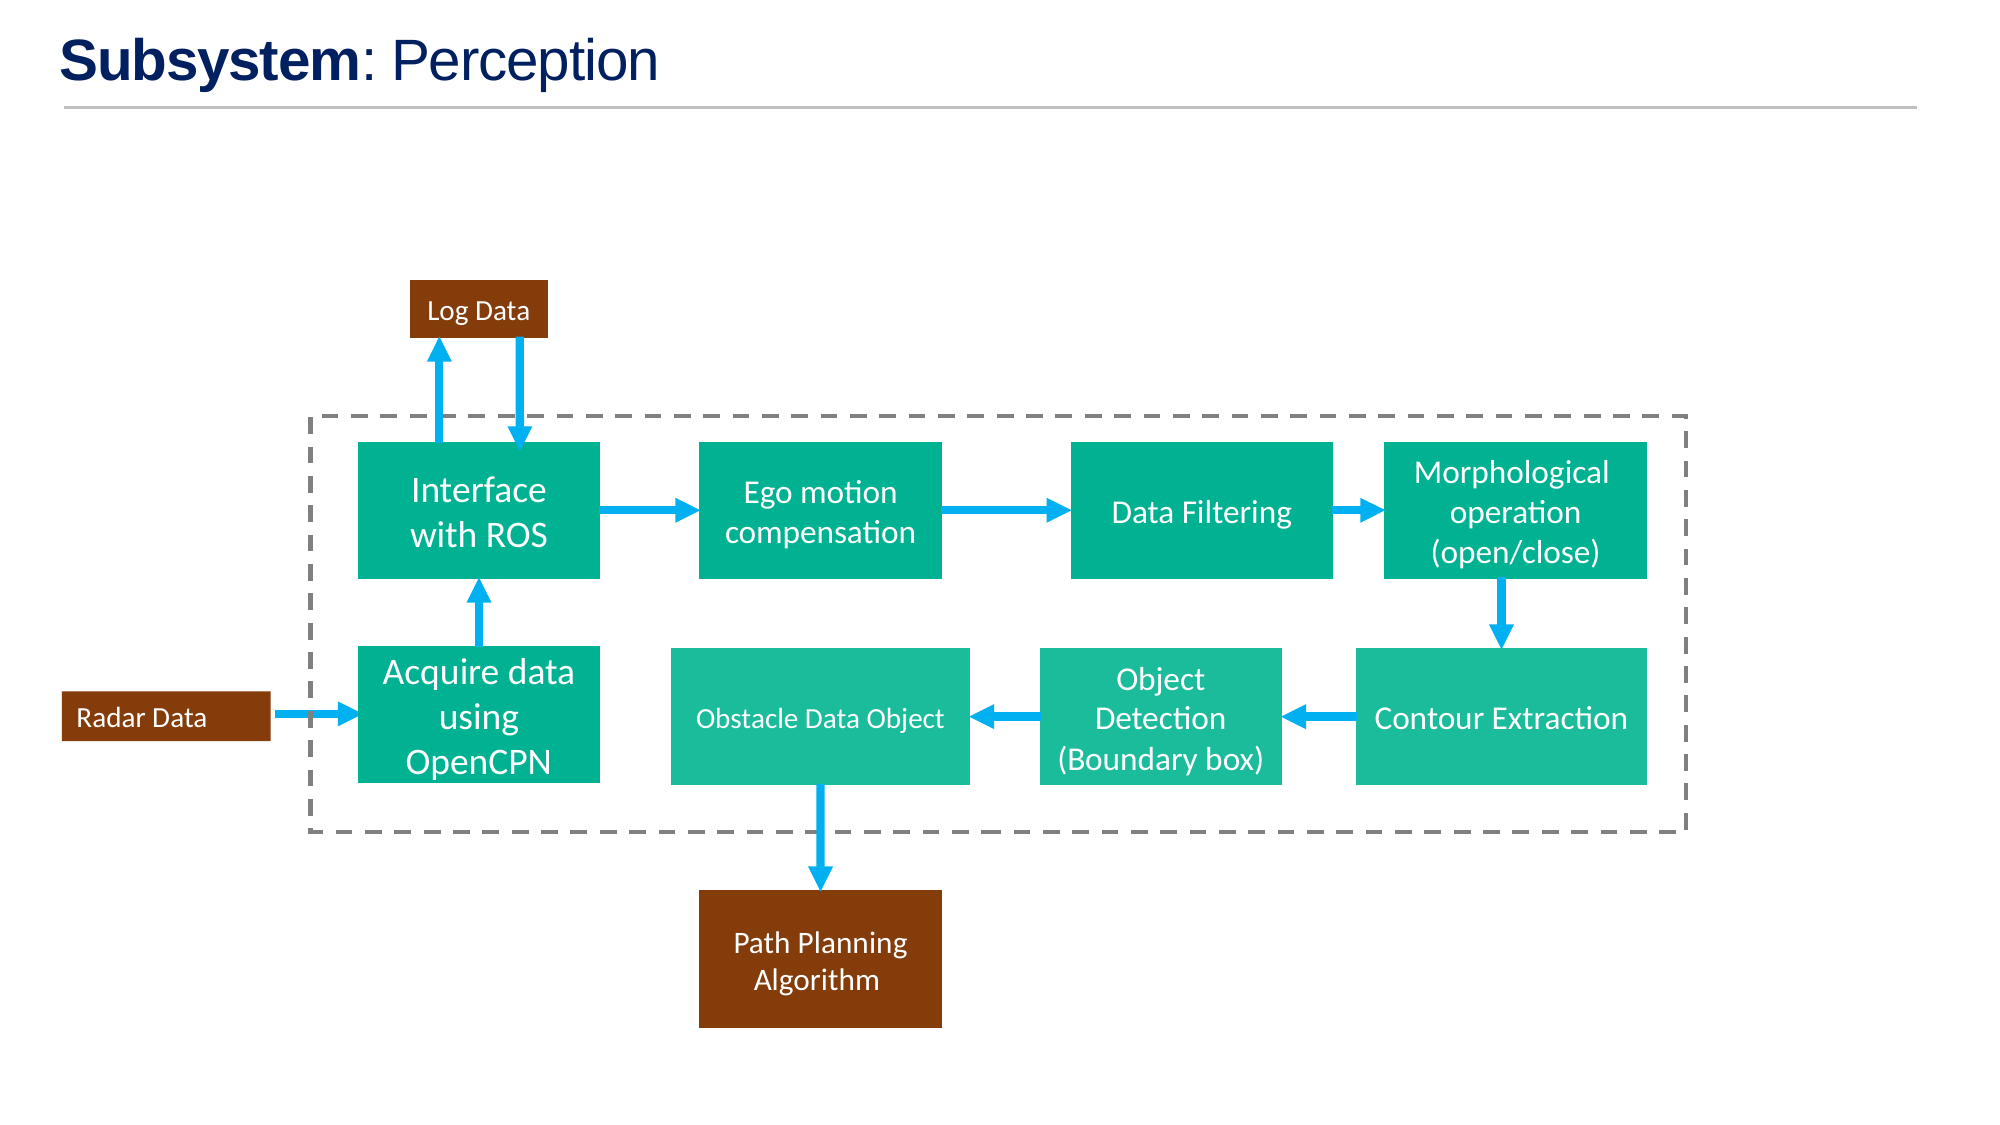

Subsystem: Perception
Log Data

Interface with ROS
Ego motion compensation
Data Filtering
Morphological  operation (open/close)
Acquire data using OpenCPN
Obstacle Data Object
Object Detection (Boundary box)
Contour Extraction
Radar Data
Path Planning Algorithm